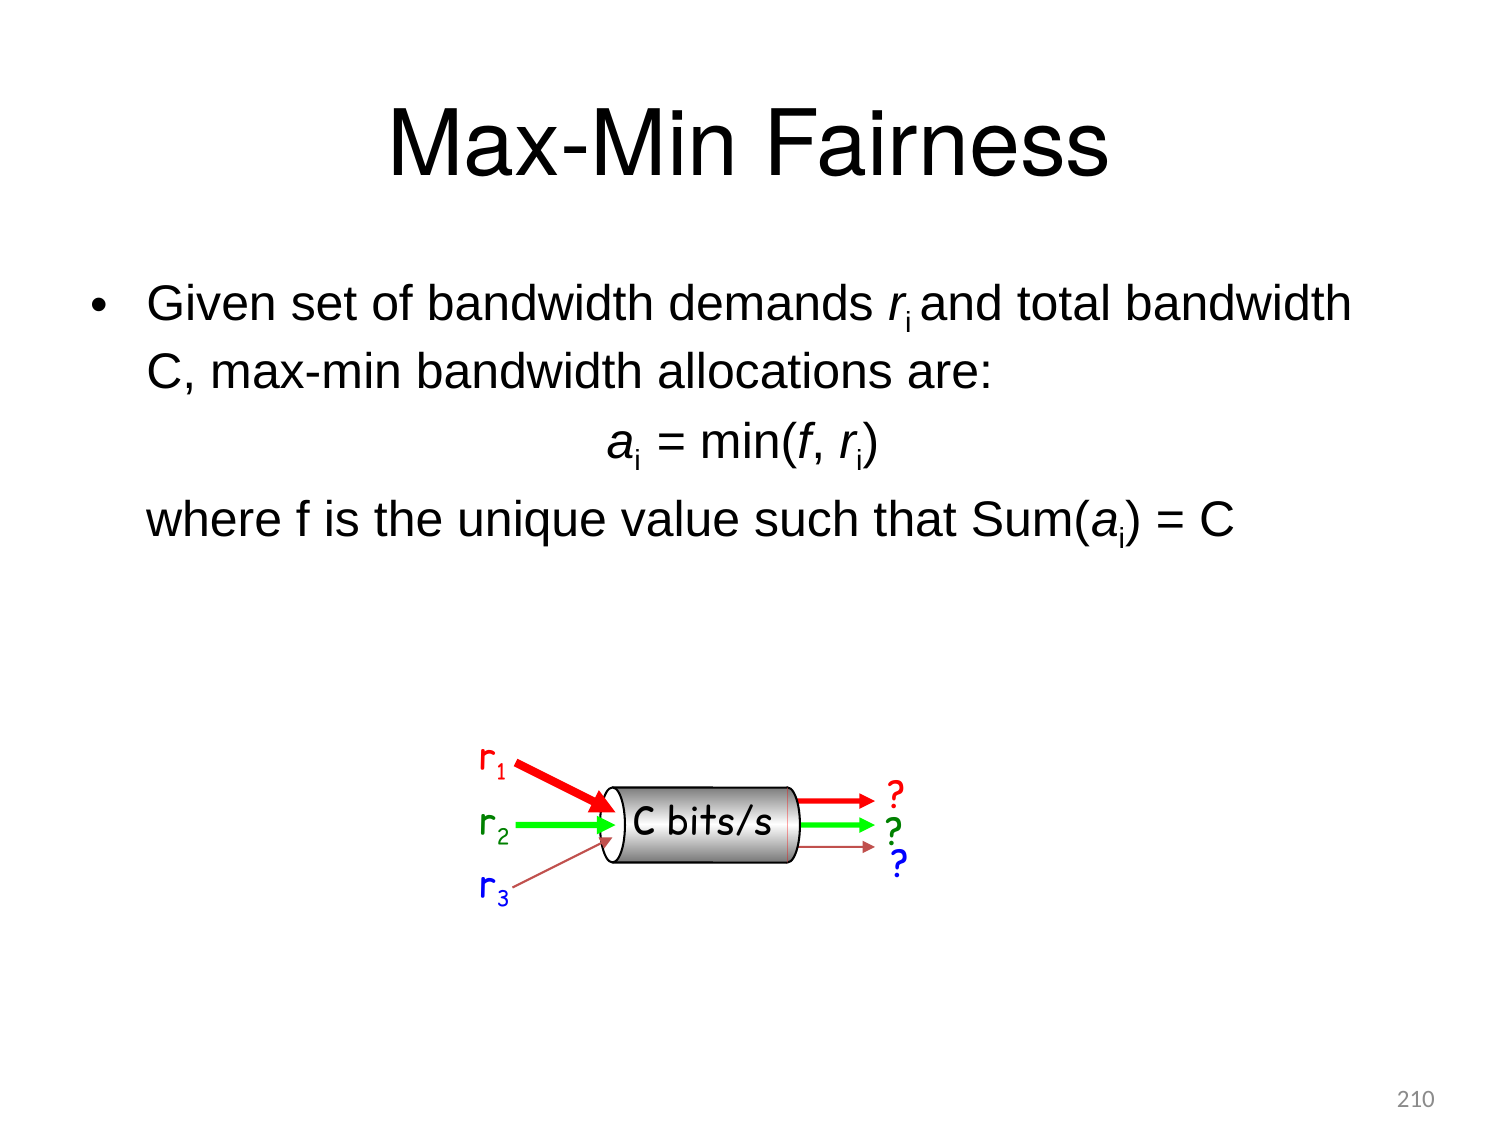

# Max-Min Fairness
Given set of bandwidth demands ri and total bandwidth C, max-min bandwidth allocations are:
ai  = min(f, ri)
    where f is the unique value such that Sum(ai) = C

r1

?

C bits/s
r2
?

?

r3

210